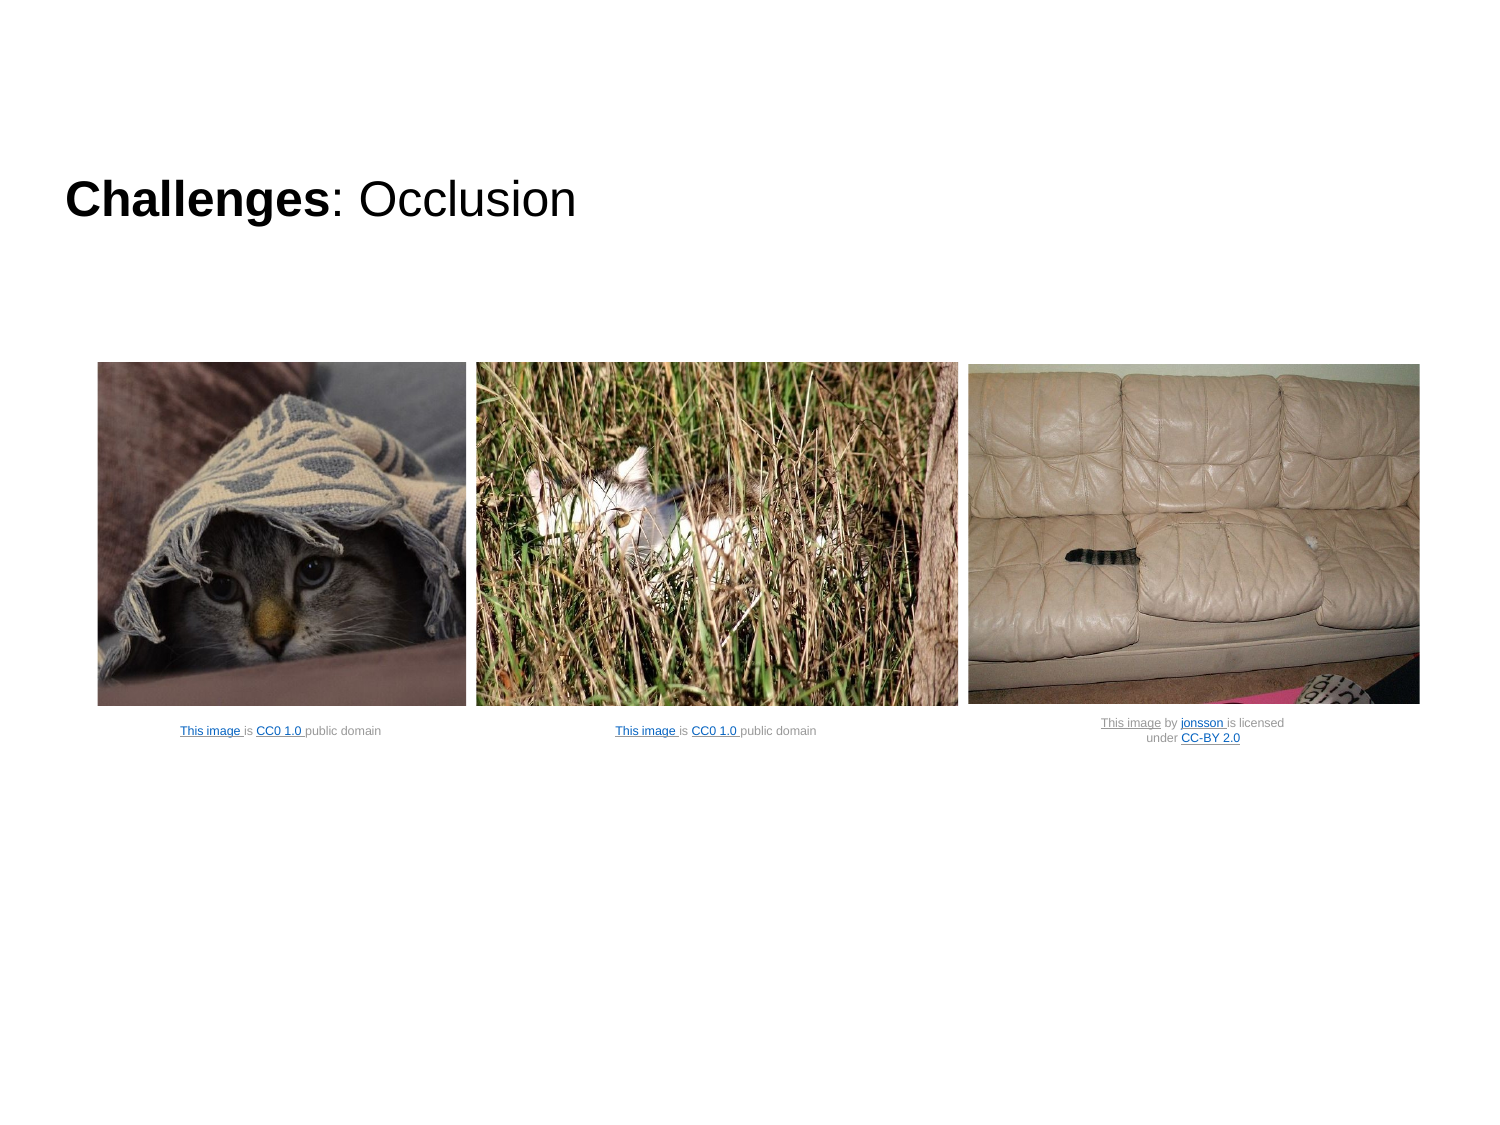

12

# Challenges: Occlusion

This image by jonsson is licensed  under CC-BY 2.0
This image is CC0 1.0 public domain
This image is CC0 1.0 public domain
Lecture 2 -